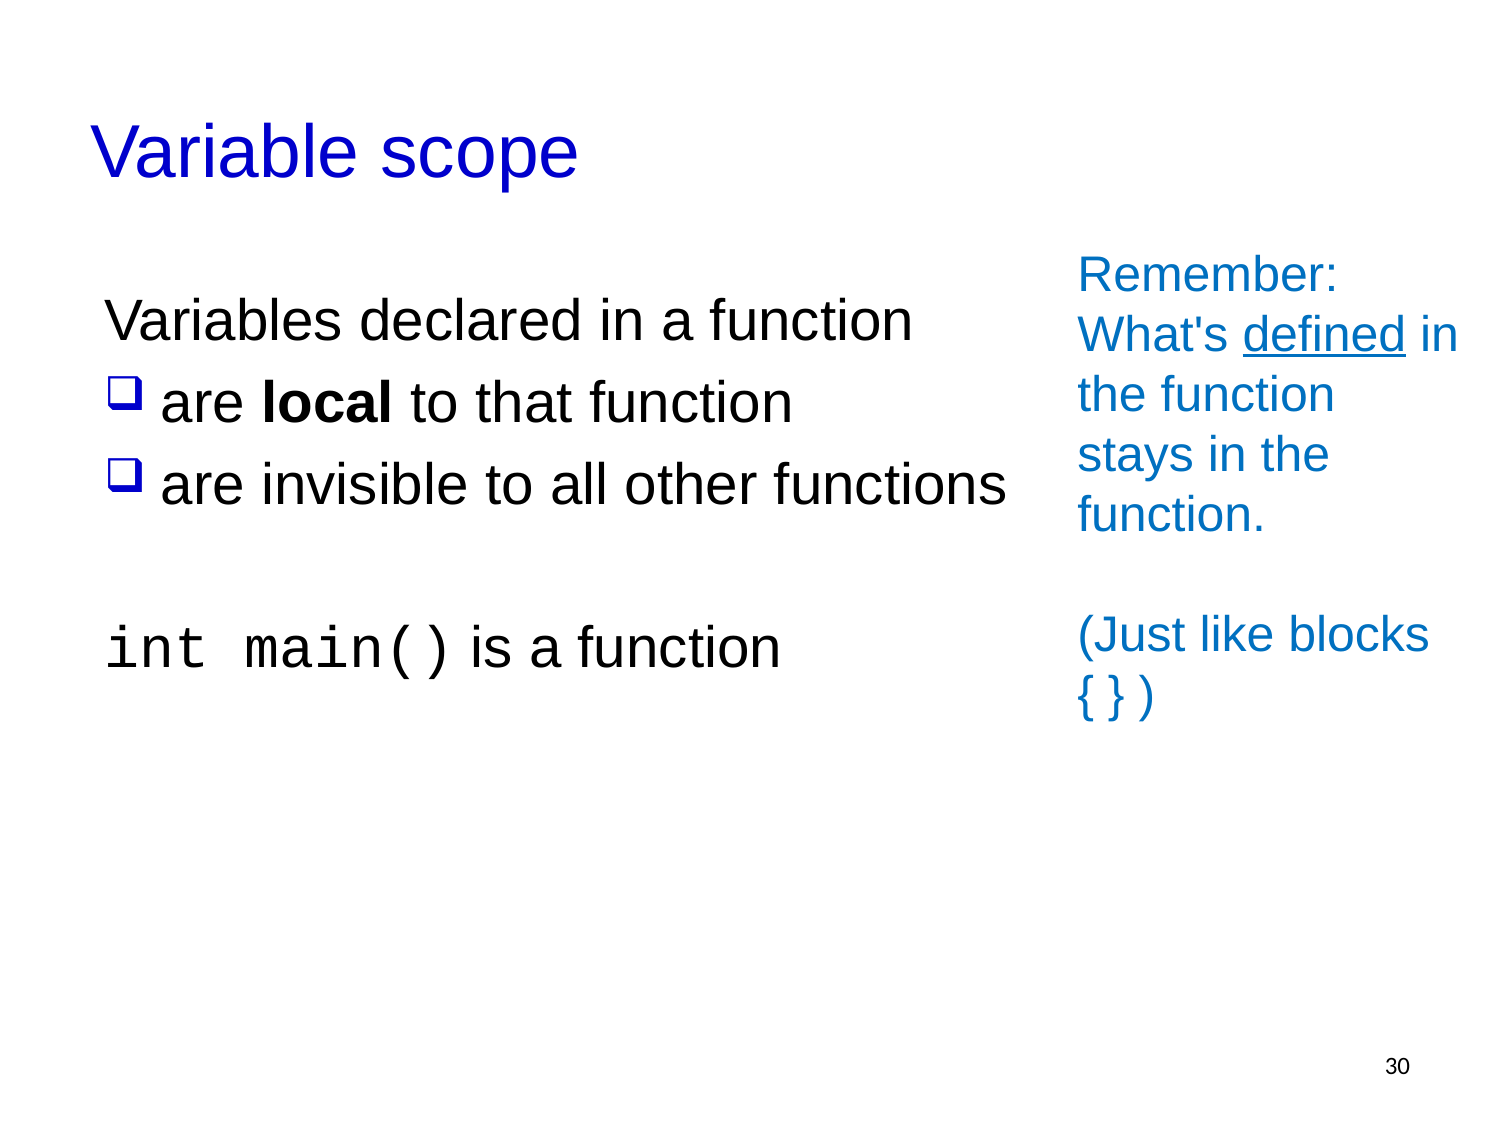

# Variable scope
Remember: What's defined in the function stays in the function.

(Just like blocks { } )
Variables declared in a function
are local to that function
are invisible to all other functions

int main() is a function
30